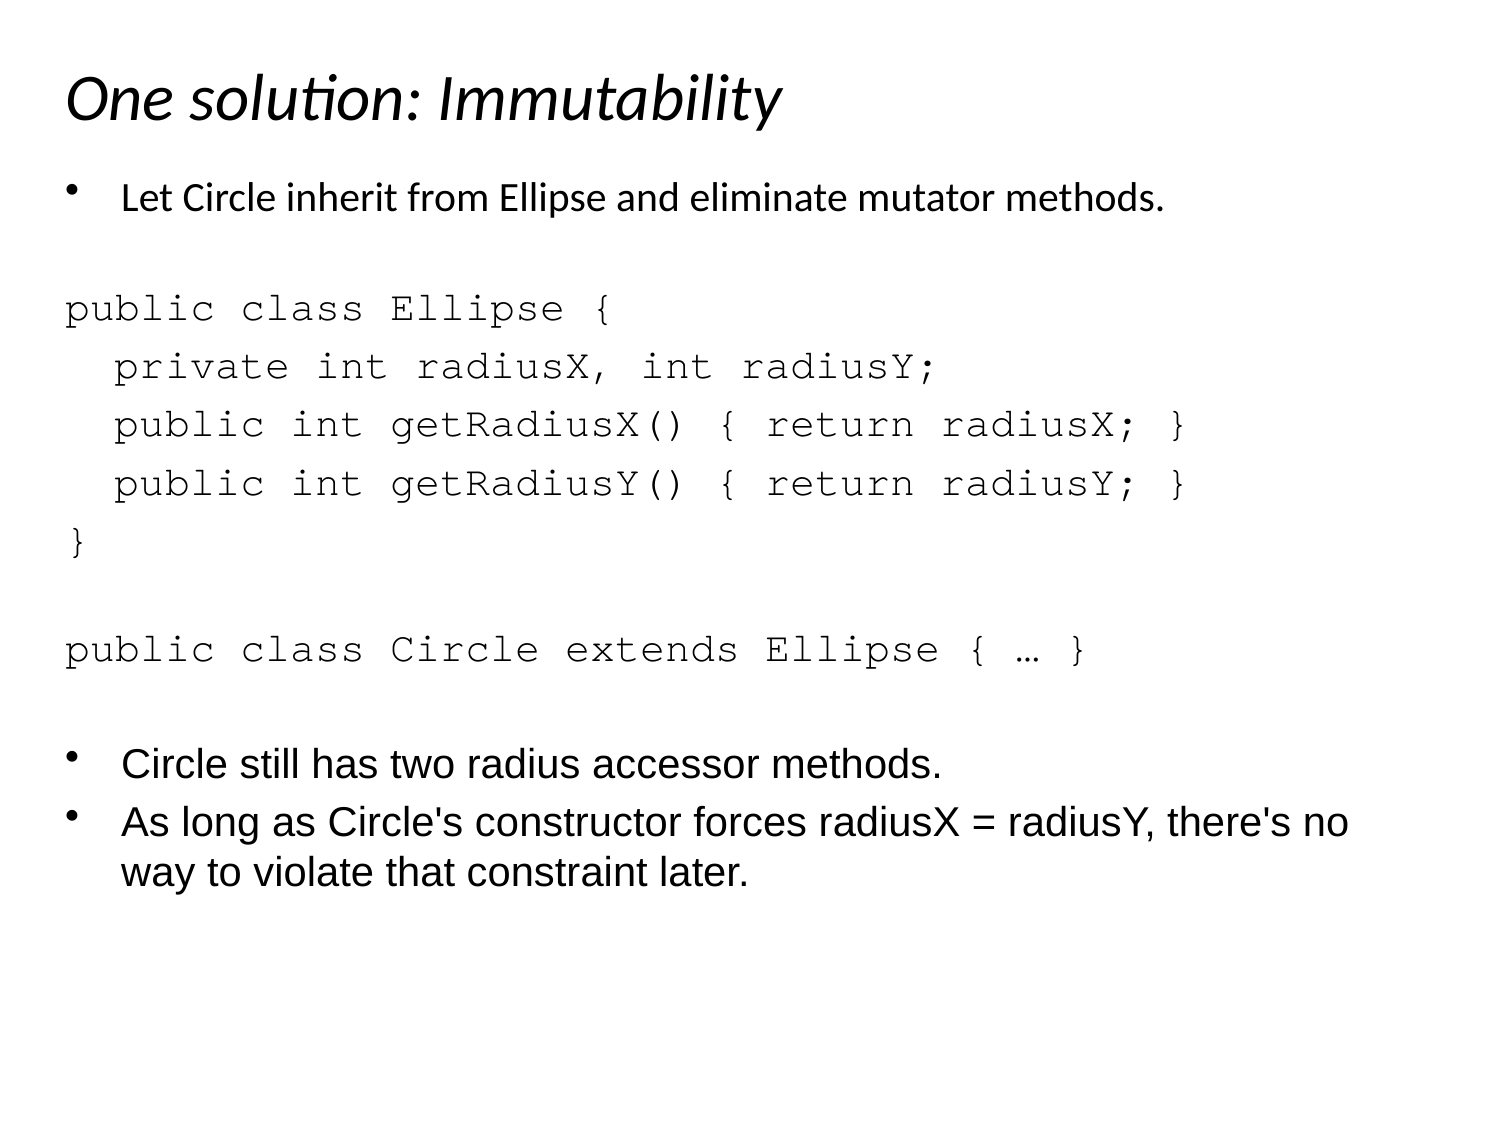

# One solution: Immutability
Let Circle inherit from Ellipse and eliminate mutator methods.
public class Ellipse {
  private int radiusX, int radiusY;
  public int getRadiusX() { return radiusX; }
  public int getRadiusY() { return radiusY; }
}
public class Circle extends Ellipse { … }

Circle still has two radius accessor methods.
As long as Circle's constructor forces radiusX = radiusY, there's no way to violate that constraint later.